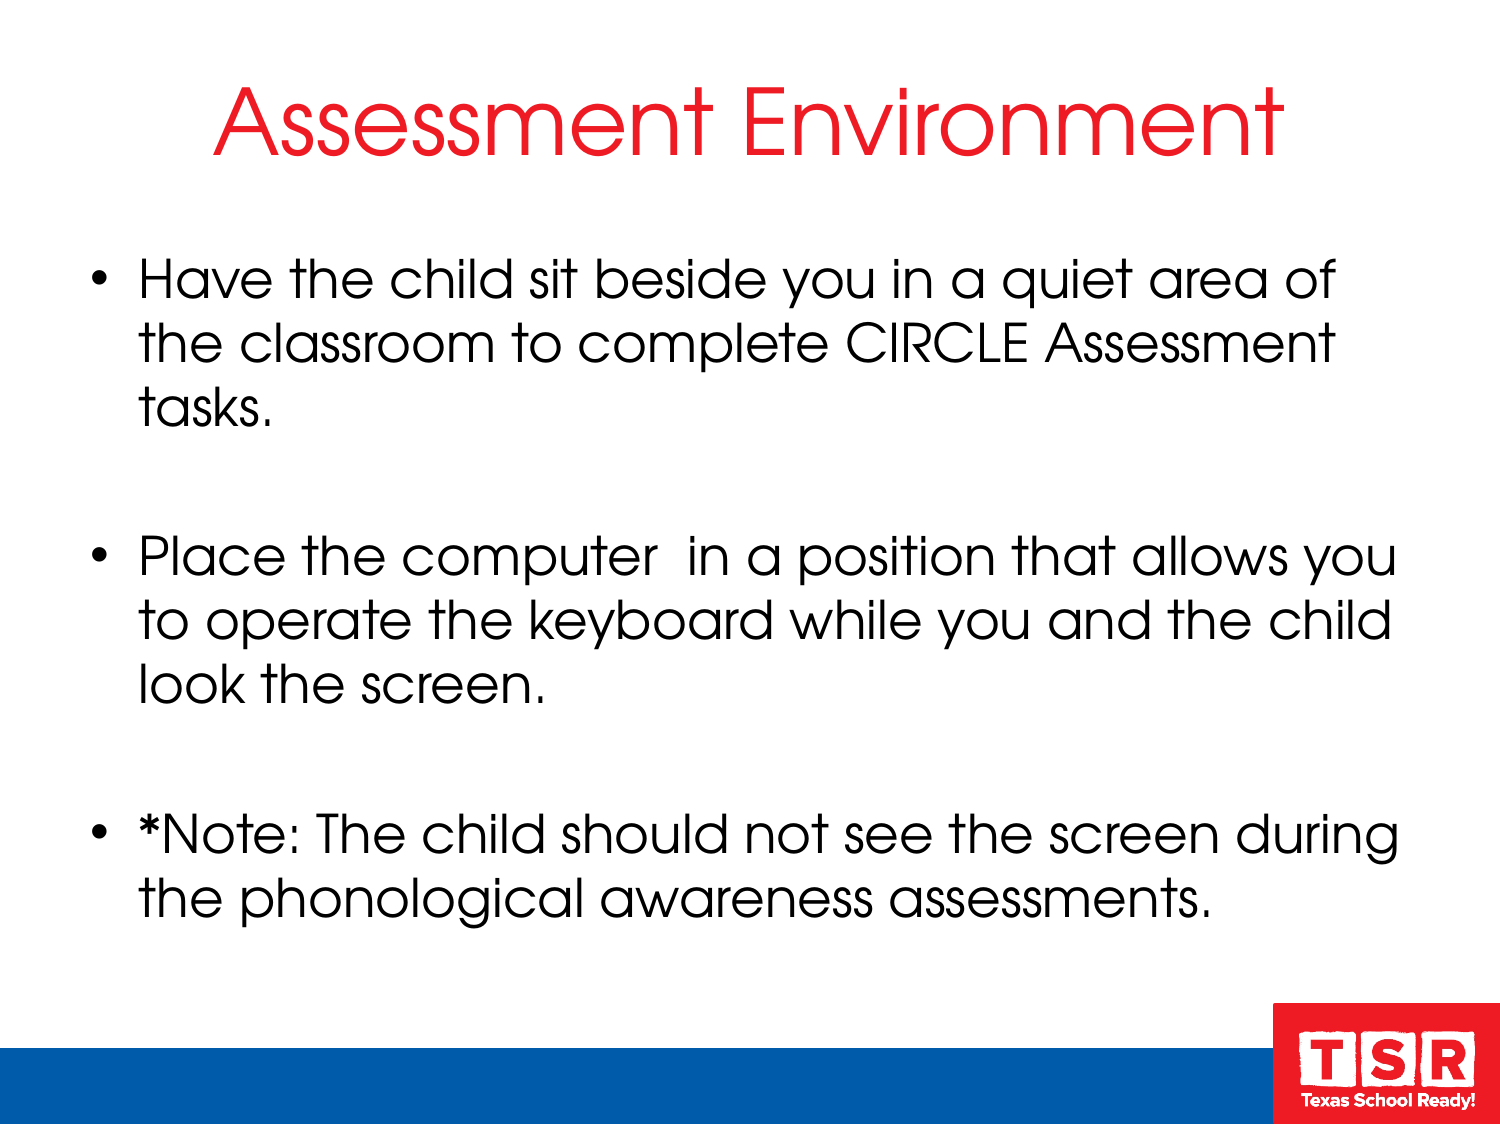

# Assessment Environment
Have the child sit beside you in a quiet area of the classroom to complete CIRCLE Assessment tasks.

Place the computer  in a position that allows you to operate the keyboard while you and the child look the screen.

*Note: The child should not see the screen during the phonological awareness assessments.